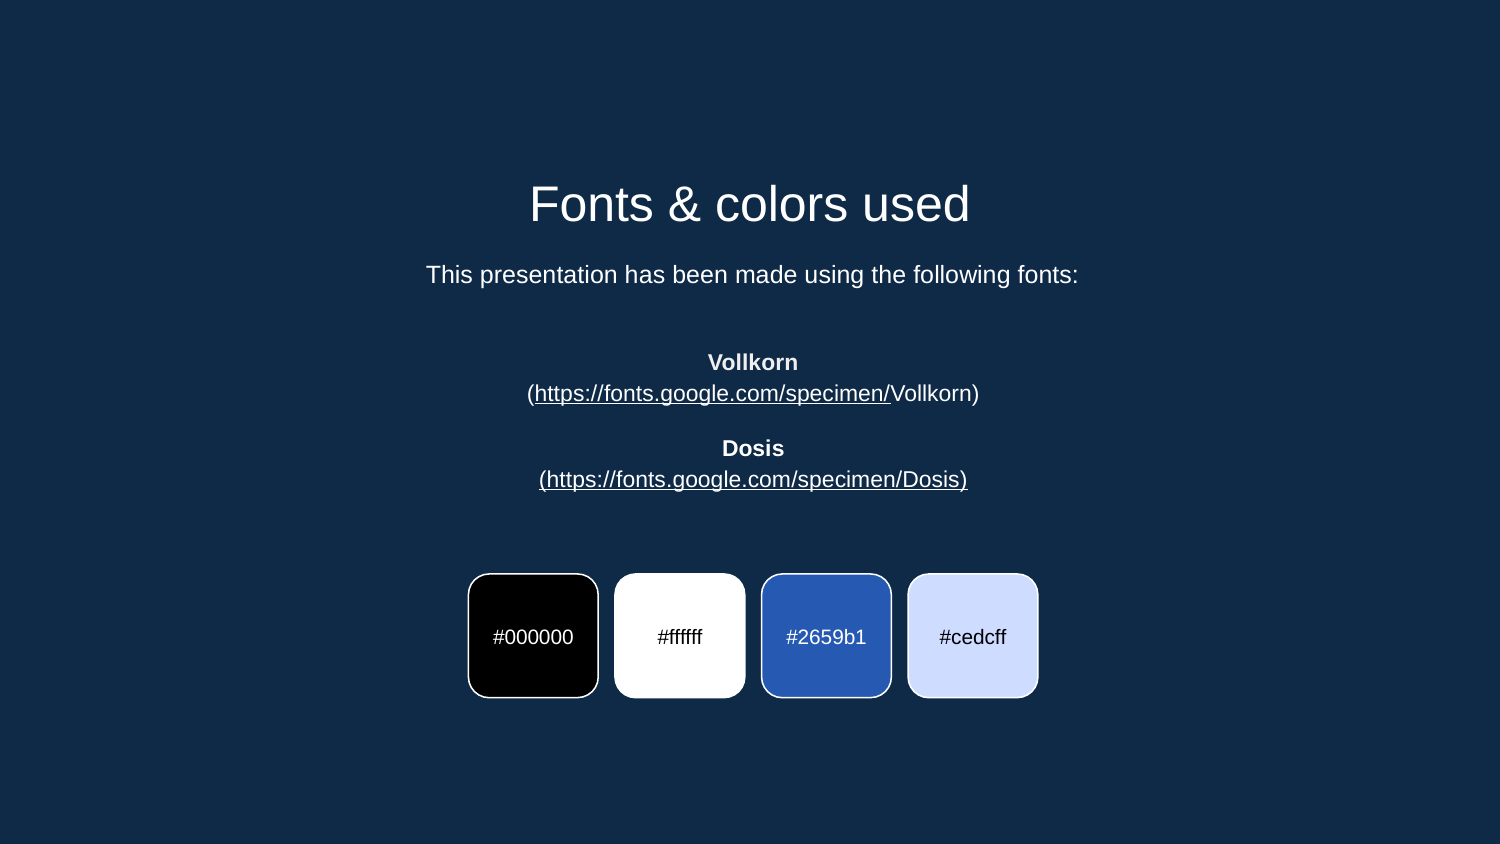

Fonts & colors used
This presentation has been made using the following fonts:

Vollkorn
(https://fonts.google.com/specimen/Vollkorn)

Dosis
(https://fonts.google.com/specimen/Dosis)

#000000
#ffffff
#2659b1
#cedcff